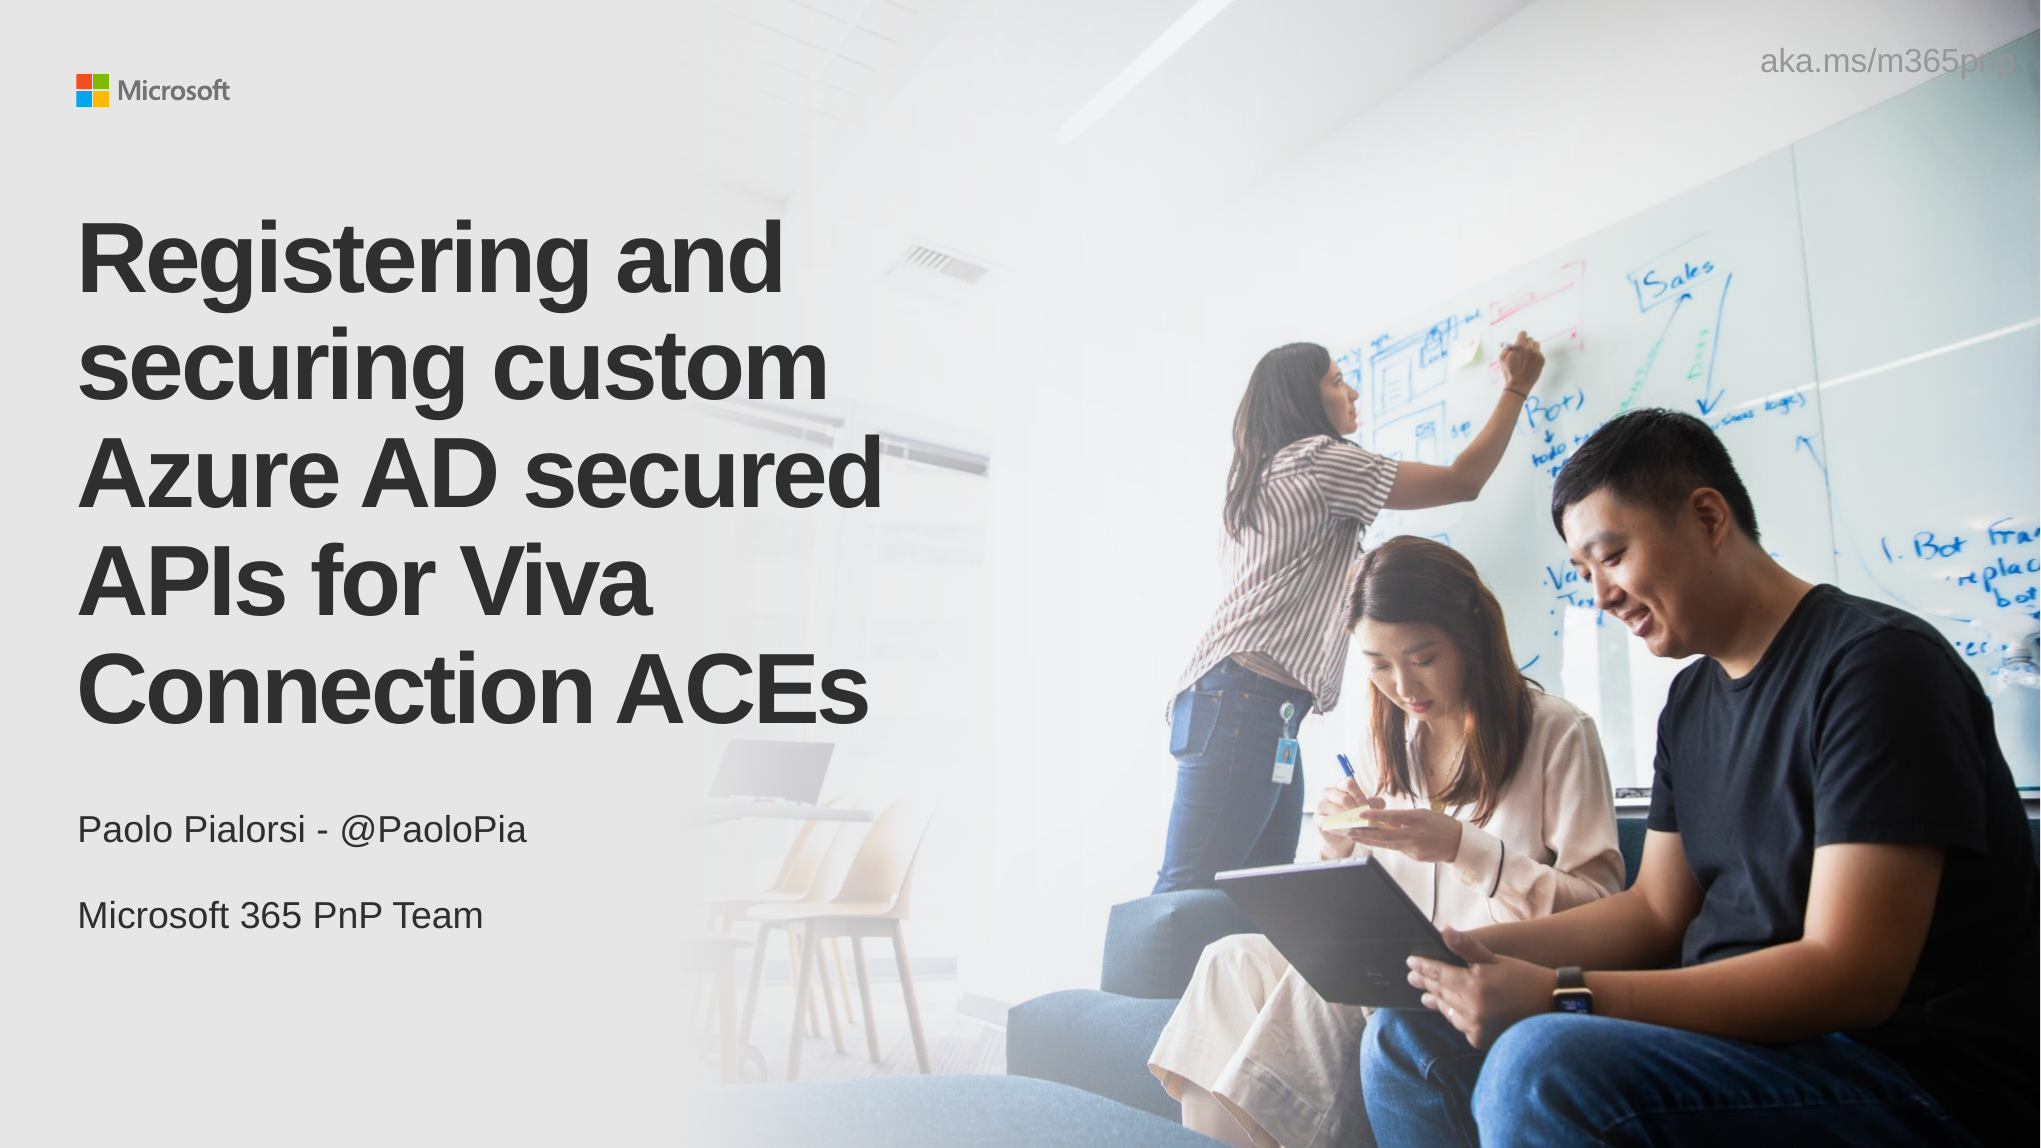

aka.ms/m365pnp
# Registering and securing custom Azure AD secured APIs for Viva Connection ACEs
Paolo Pialorsi - @PaoloPia
Microsoft 365 PnP Team